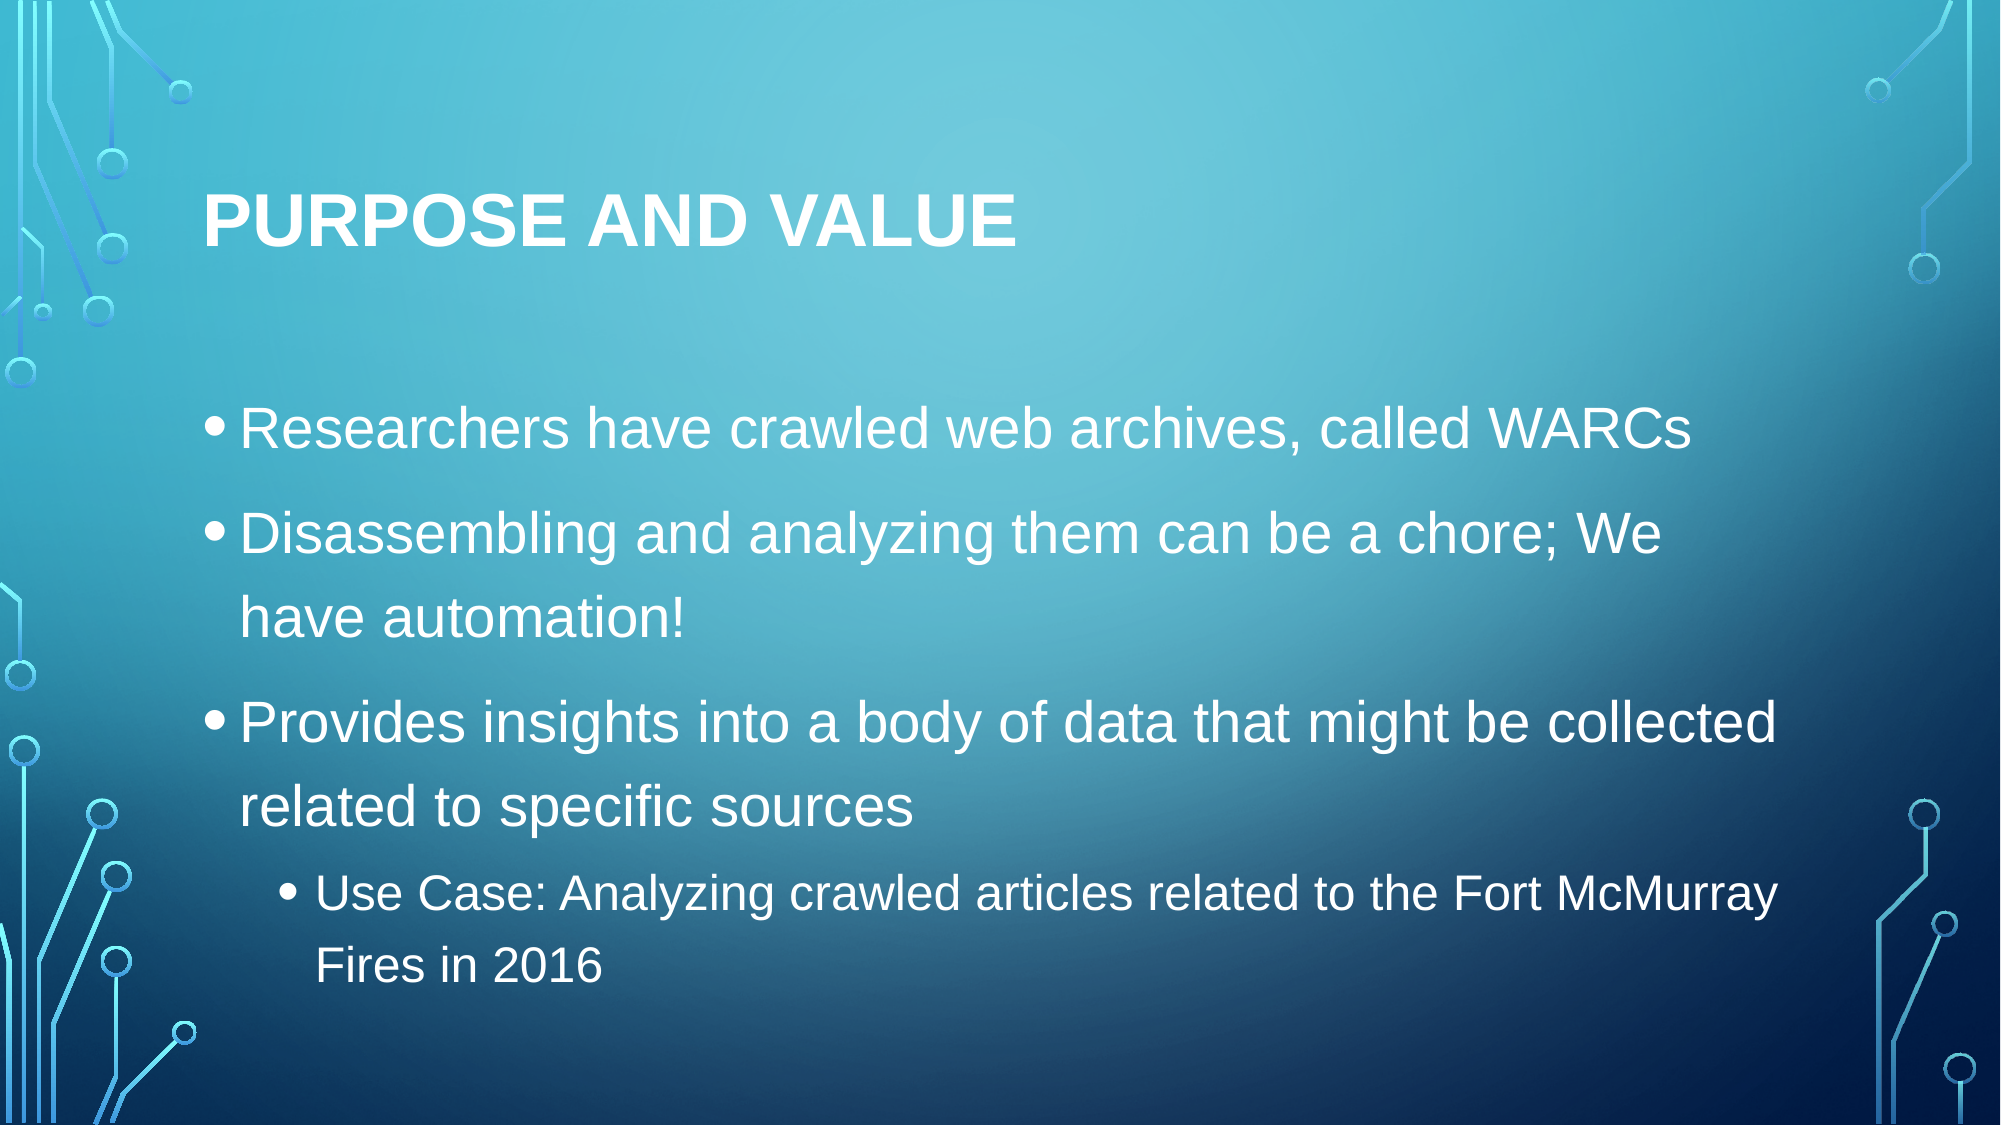

# Purpose and Value
Researchers have crawled web archives, called WARCs
Disassembling and analyzing them can be a chore; We have automation!
Provides insights into a body of data that might be collected related to specific sources
Use Case: Analyzing crawled articles related to the Fort McMurray Fires in 2016